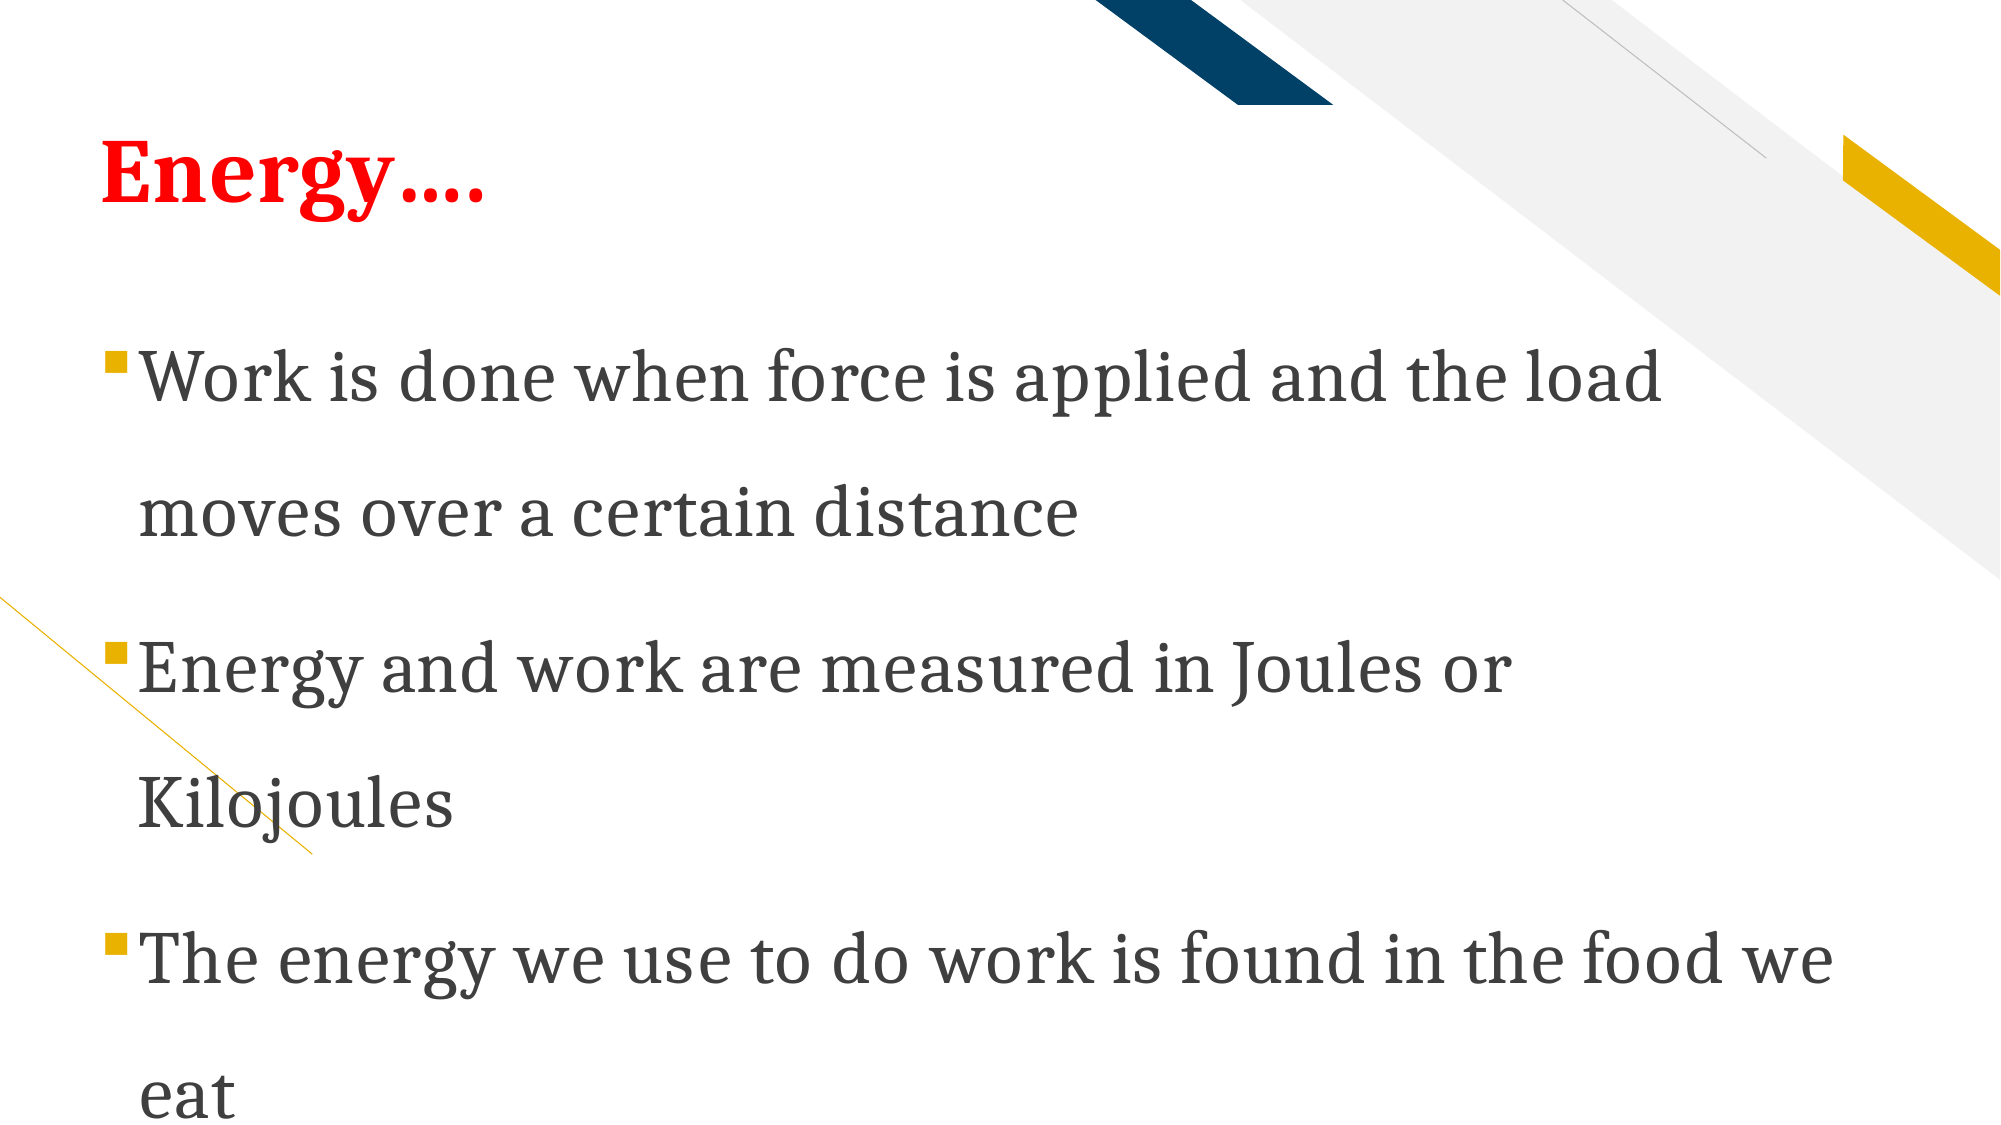

# Energy….
Work is done when force is applied and the load moves over a certain distance
Energy and work are measured in Joules or Kilojoules
The energy we use to do work is found in the food we eat